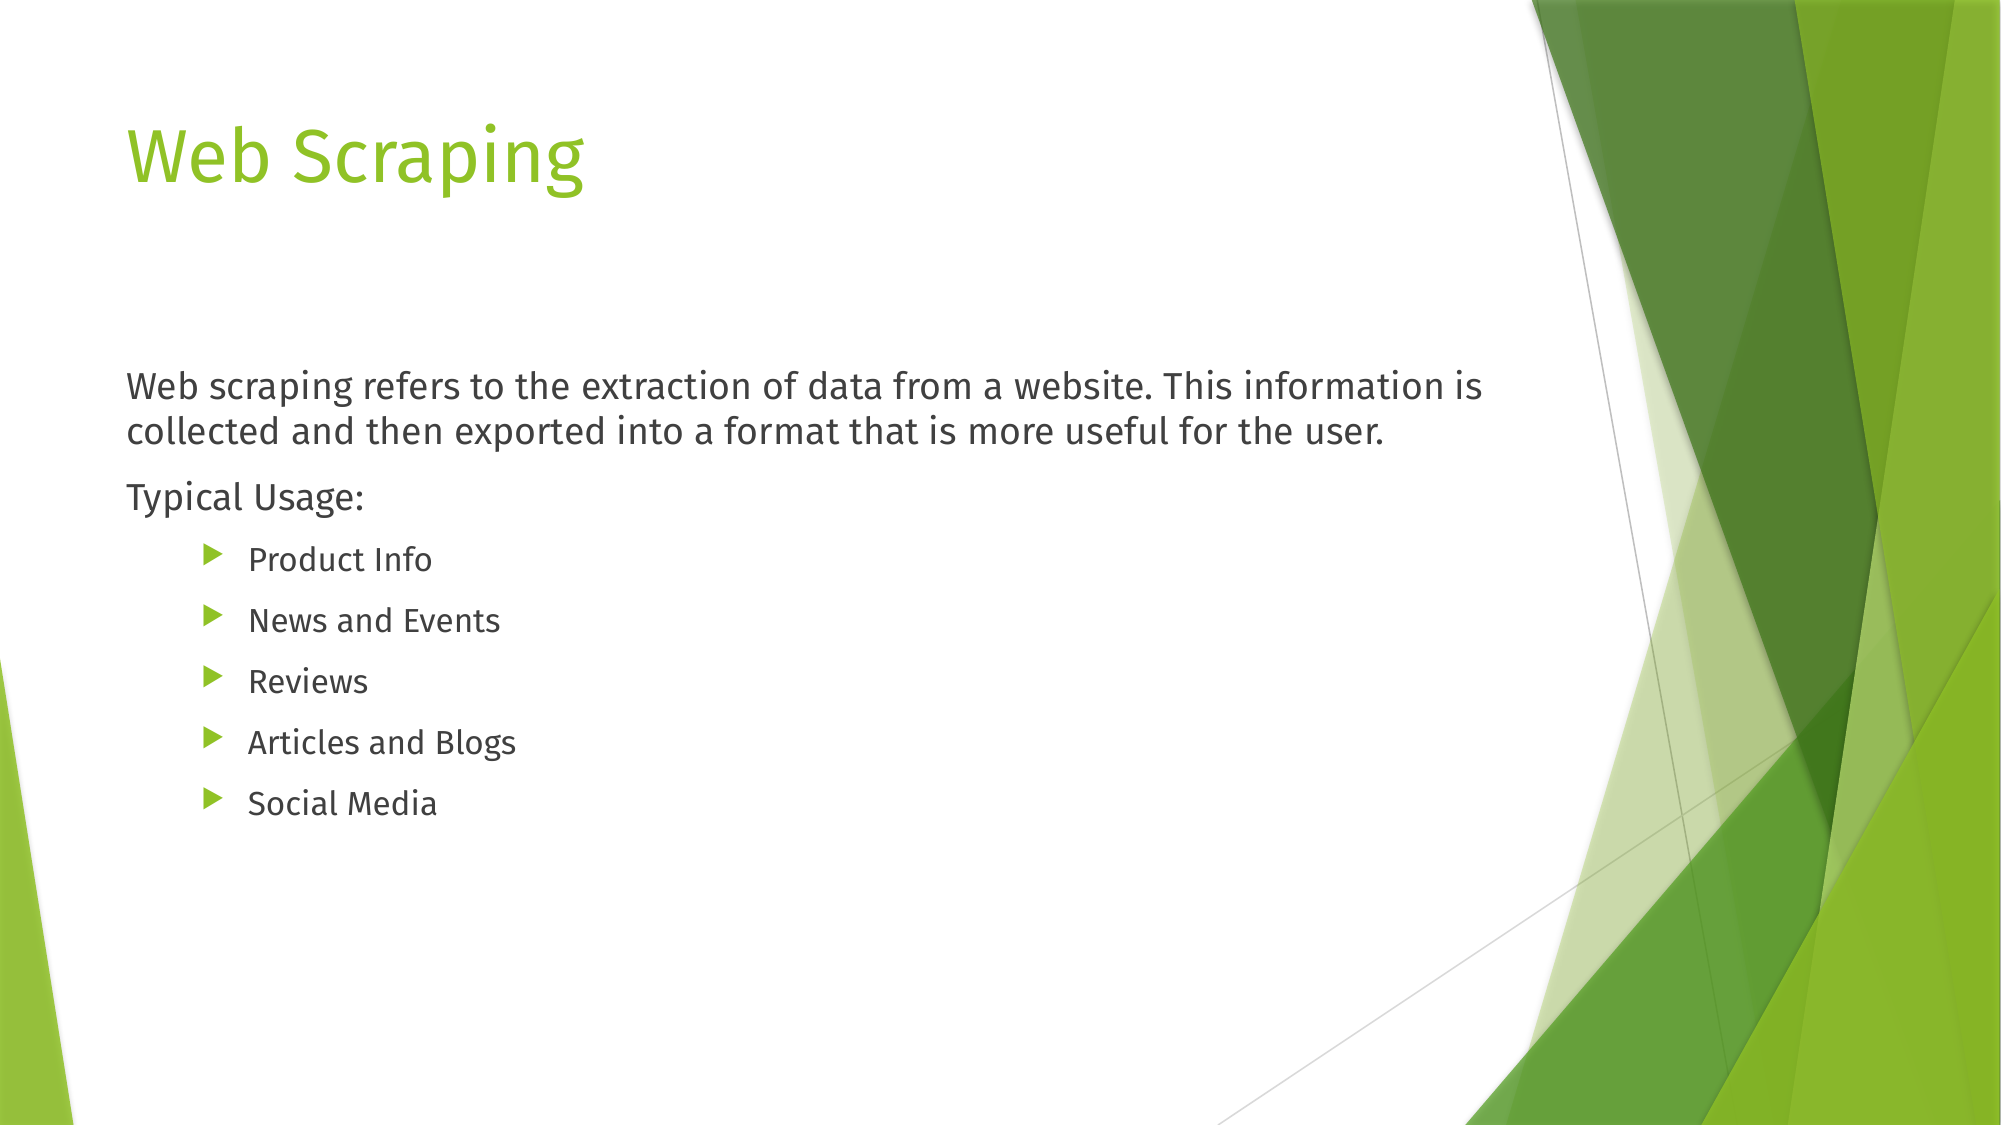

# Web Scraping
Web scraping refers to the extraction of data from a website. This information is collected and then exported into a format that is more useful for the user.
Typical Usage:
Product Info
News and Events
Reviews
Articles and Blogs
Social Media